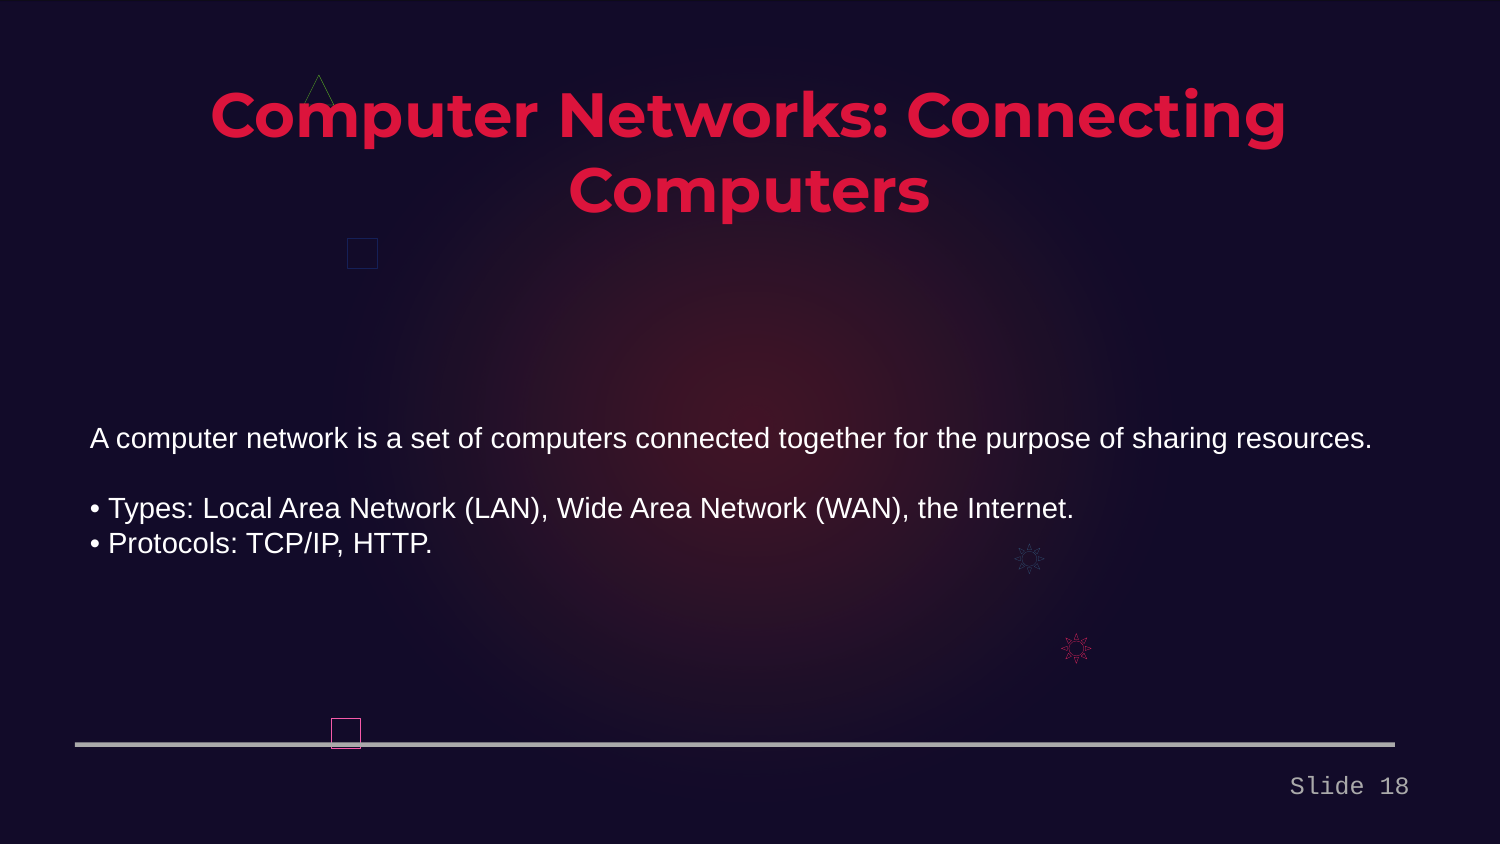

Computer Networks: Connecting Computers

A computer network is a set of computers connected together for the purpose of sharing resources.

• Types: Local Area Network (LAN), Wide Area Network (WAN), the Internet.
• Protocols: TCP/IP, HTTP.

Slide 18